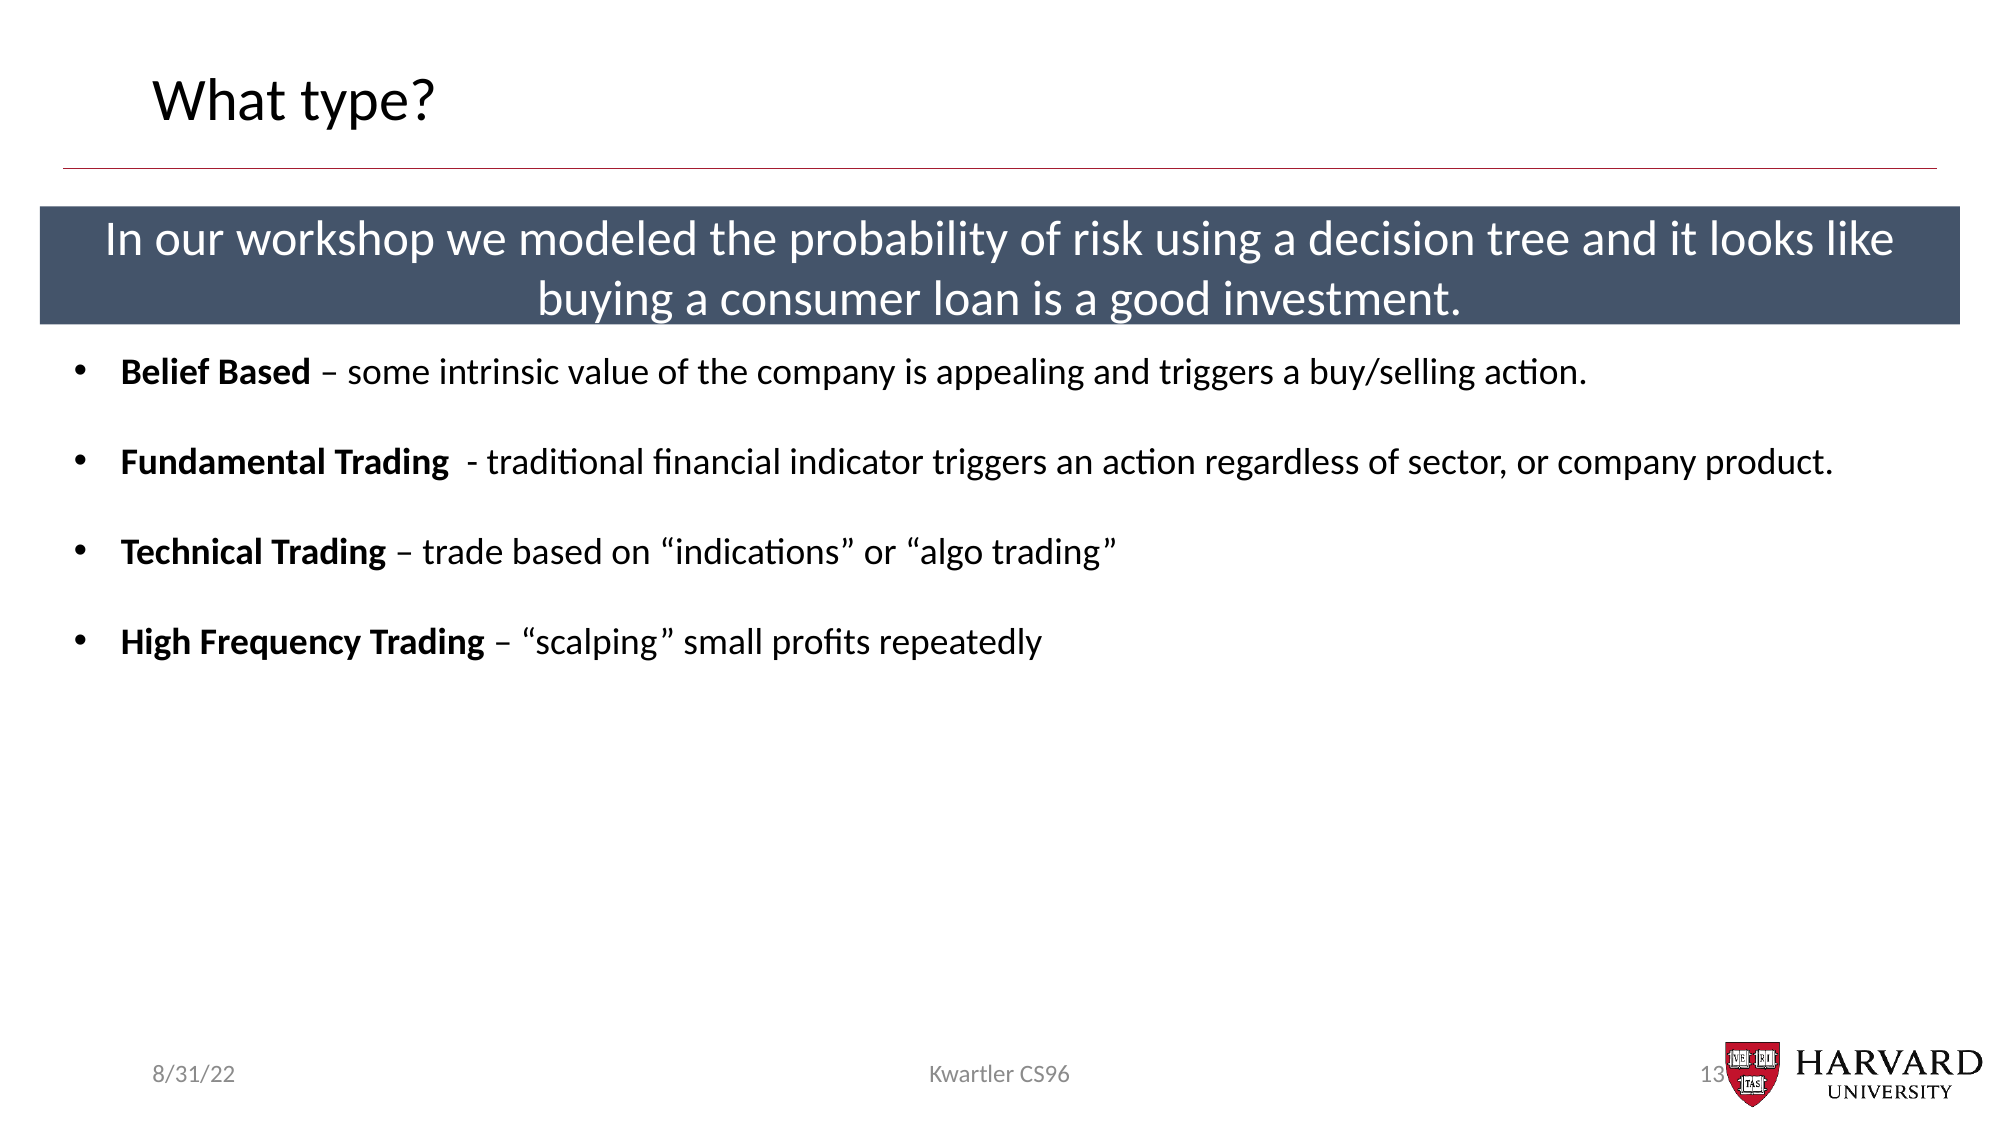

# What type?
In our workshop we modeled the probability of risk using a decision tree and it looks like buying a consumer loan is a good investment.
Belief Based – some intrinsic value of the company is appealing and triggers a buy/selling action.

Fundamental Trading  - traditional financial indicator triggers an action regardless of sector, or company product.

Technical Trading – trade based on “indications” or “algo trading”

High Frequency Trading – “scalping” small profits repeatedly
8/31/22
Kwartler CS96
13